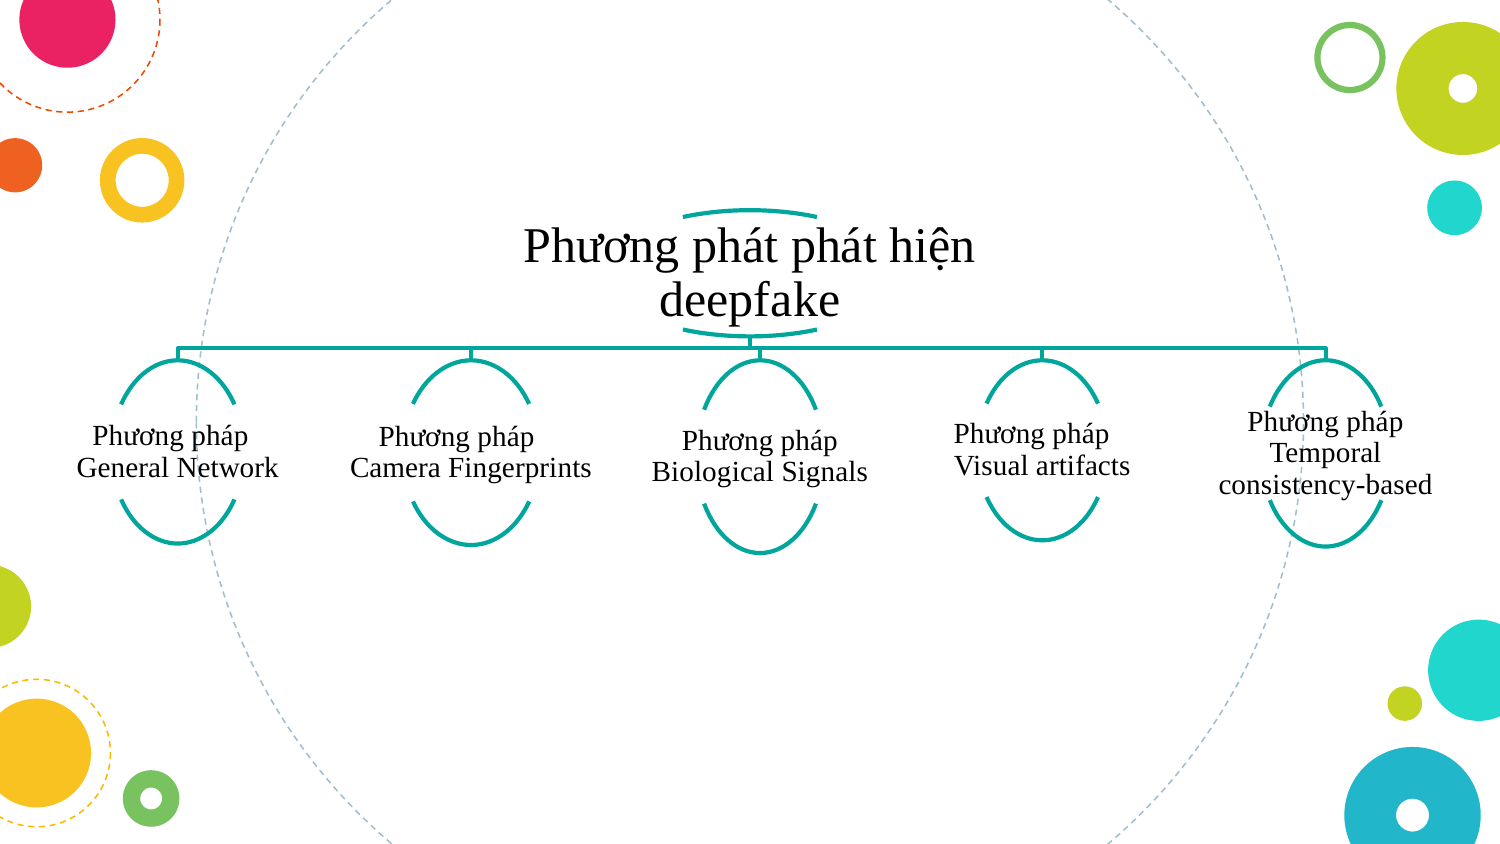

Phương phát phát hiện deepfake

Phương pháp    Visual artifacts

Phương pháp   General Network

Phương pháp     Camera Fingerprints

Phương pháp Temporal consistency-based

Phương pháp Biological Signals